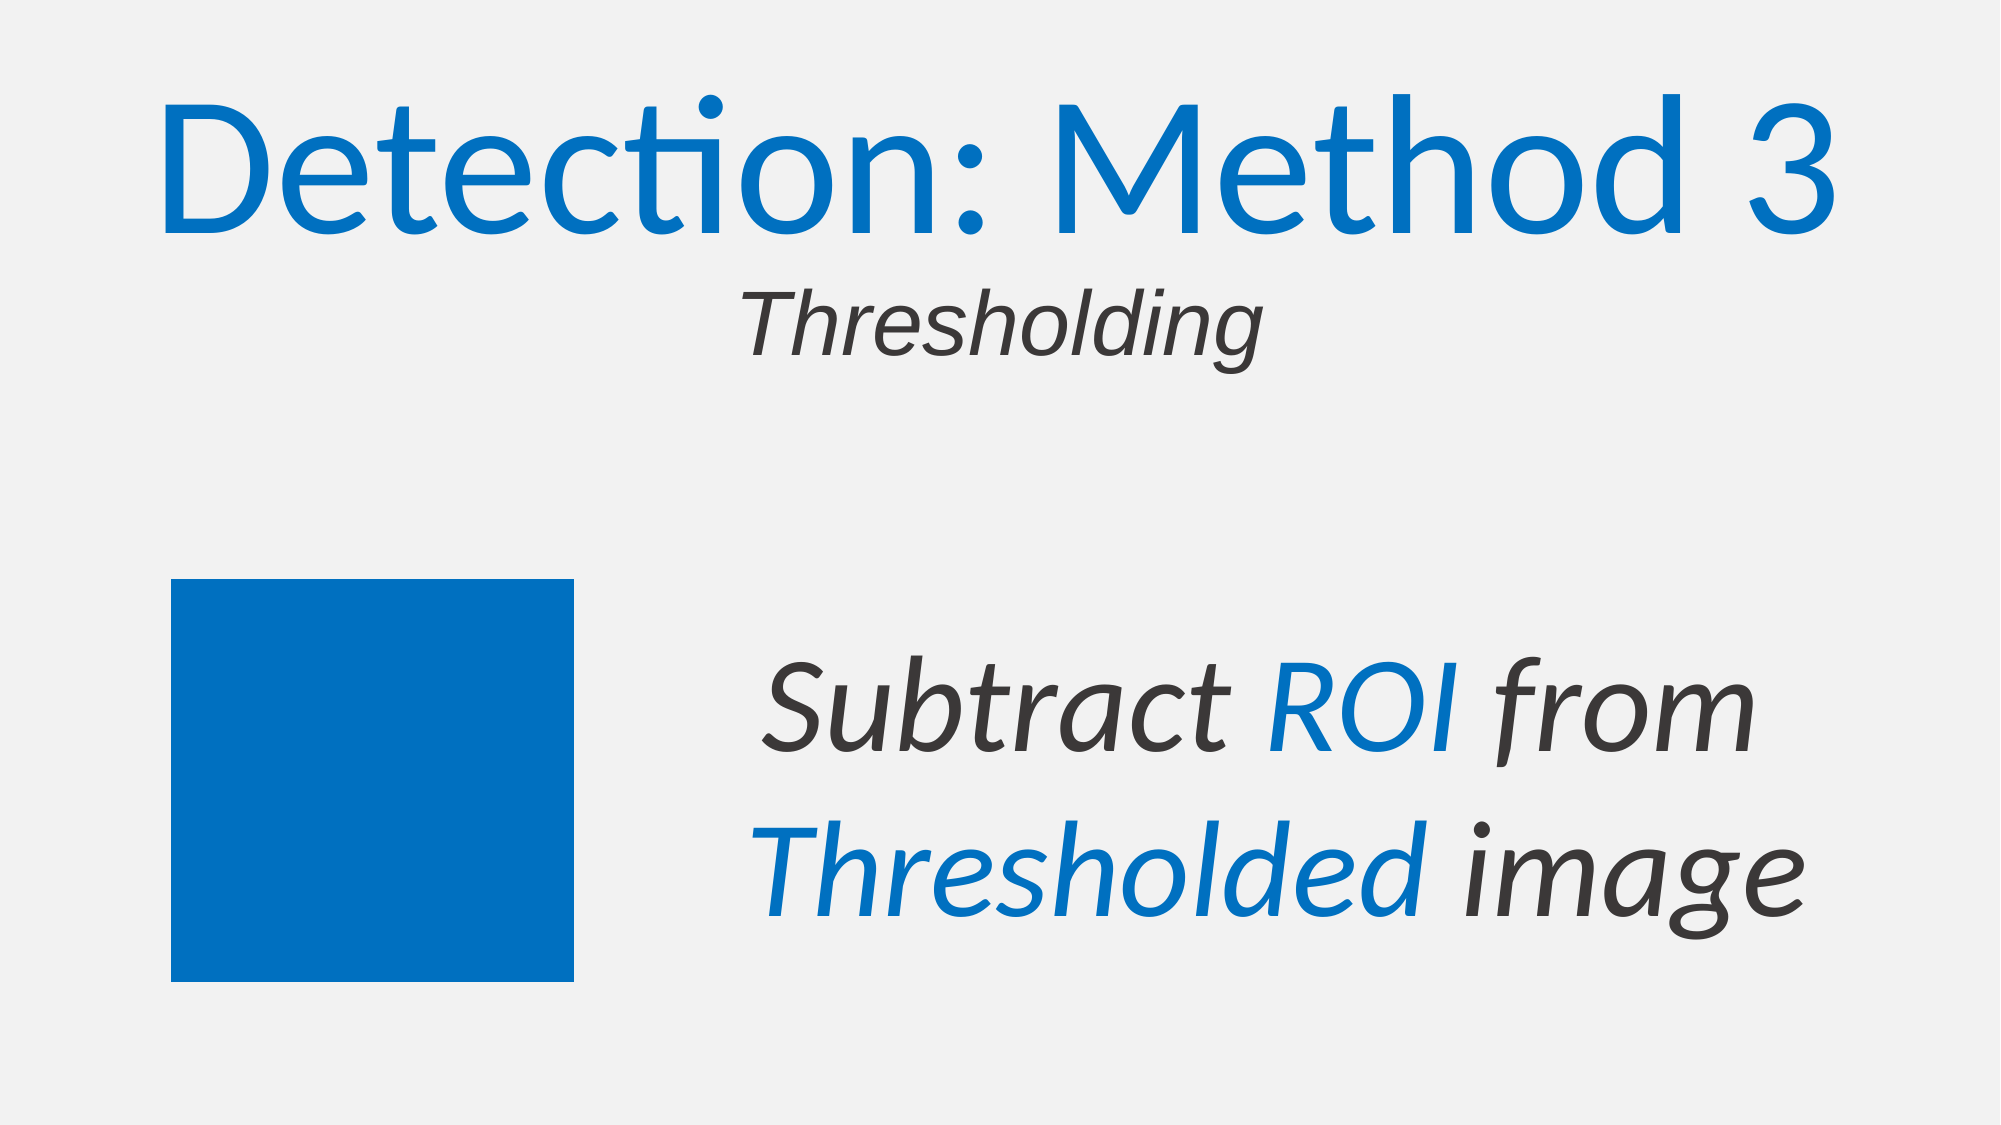

# Detection: Method 3
Thresholding

Subtract ROI from
Thresholded image